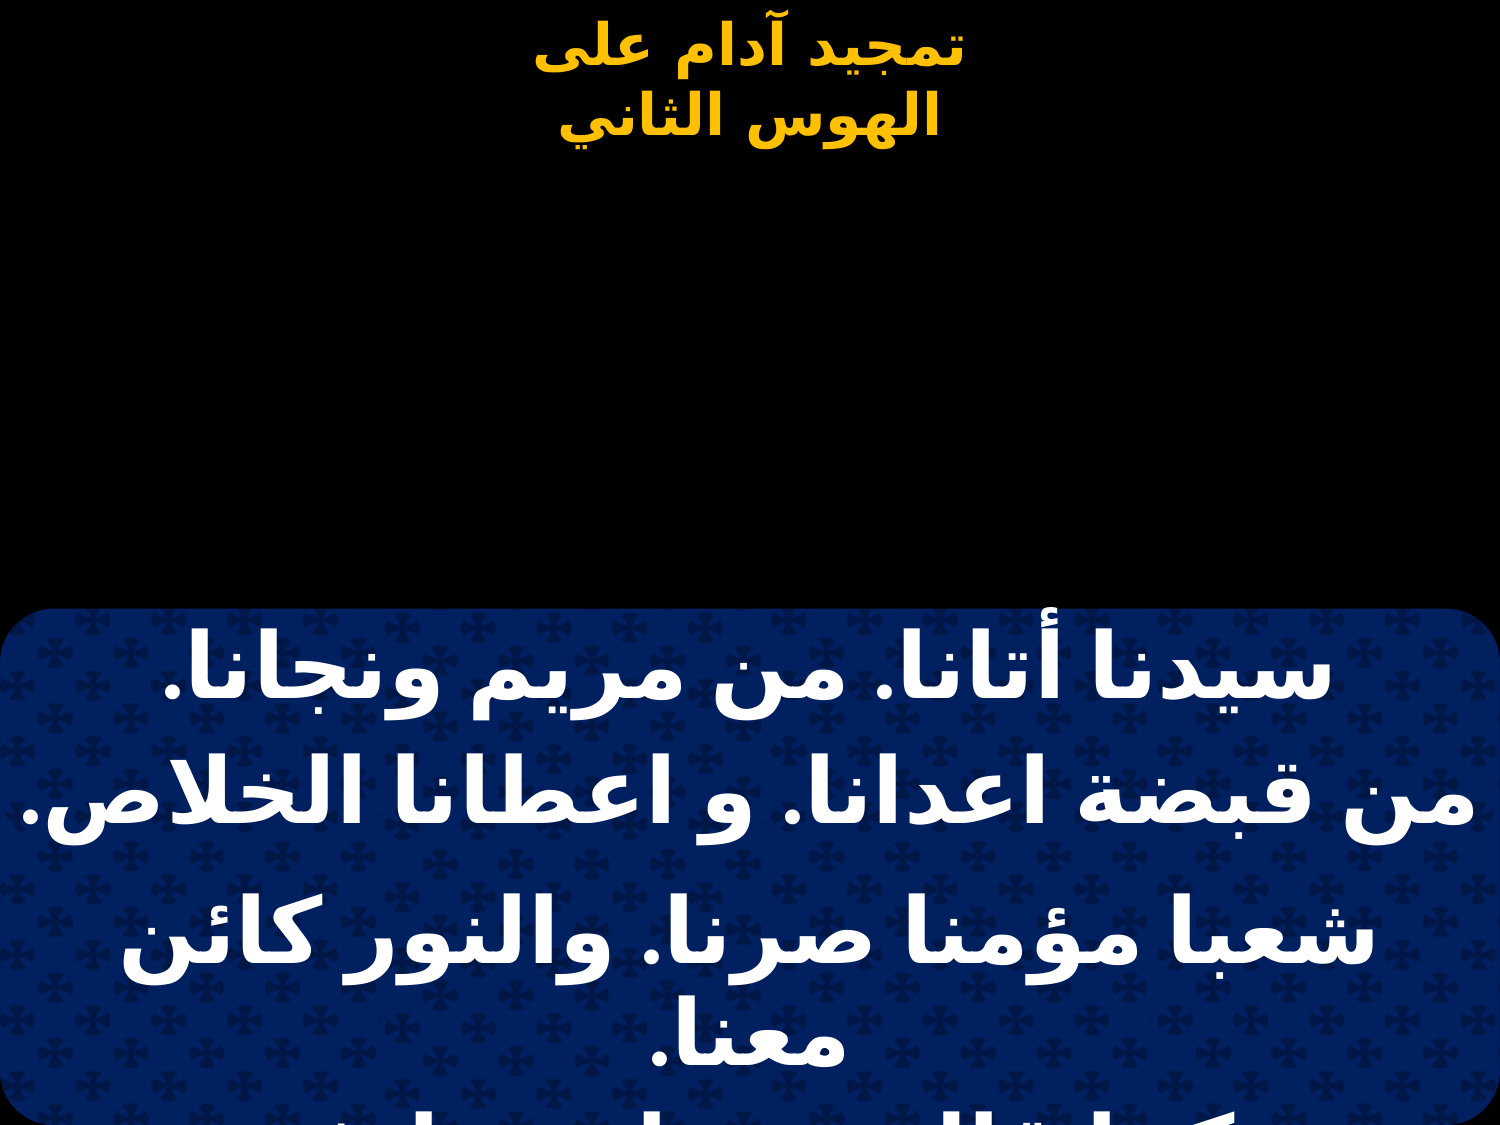

#
| سيدنا أتانا. من مريم ونجانا. |
| --- |
| من قبضة اعدانا. و اعطانا الخلاص. |
|  |
| شعبا مؤمنا صرنا. والنور كائن معنا. |
| كما قال يوحنا. بي ايف انجيليستيس. |